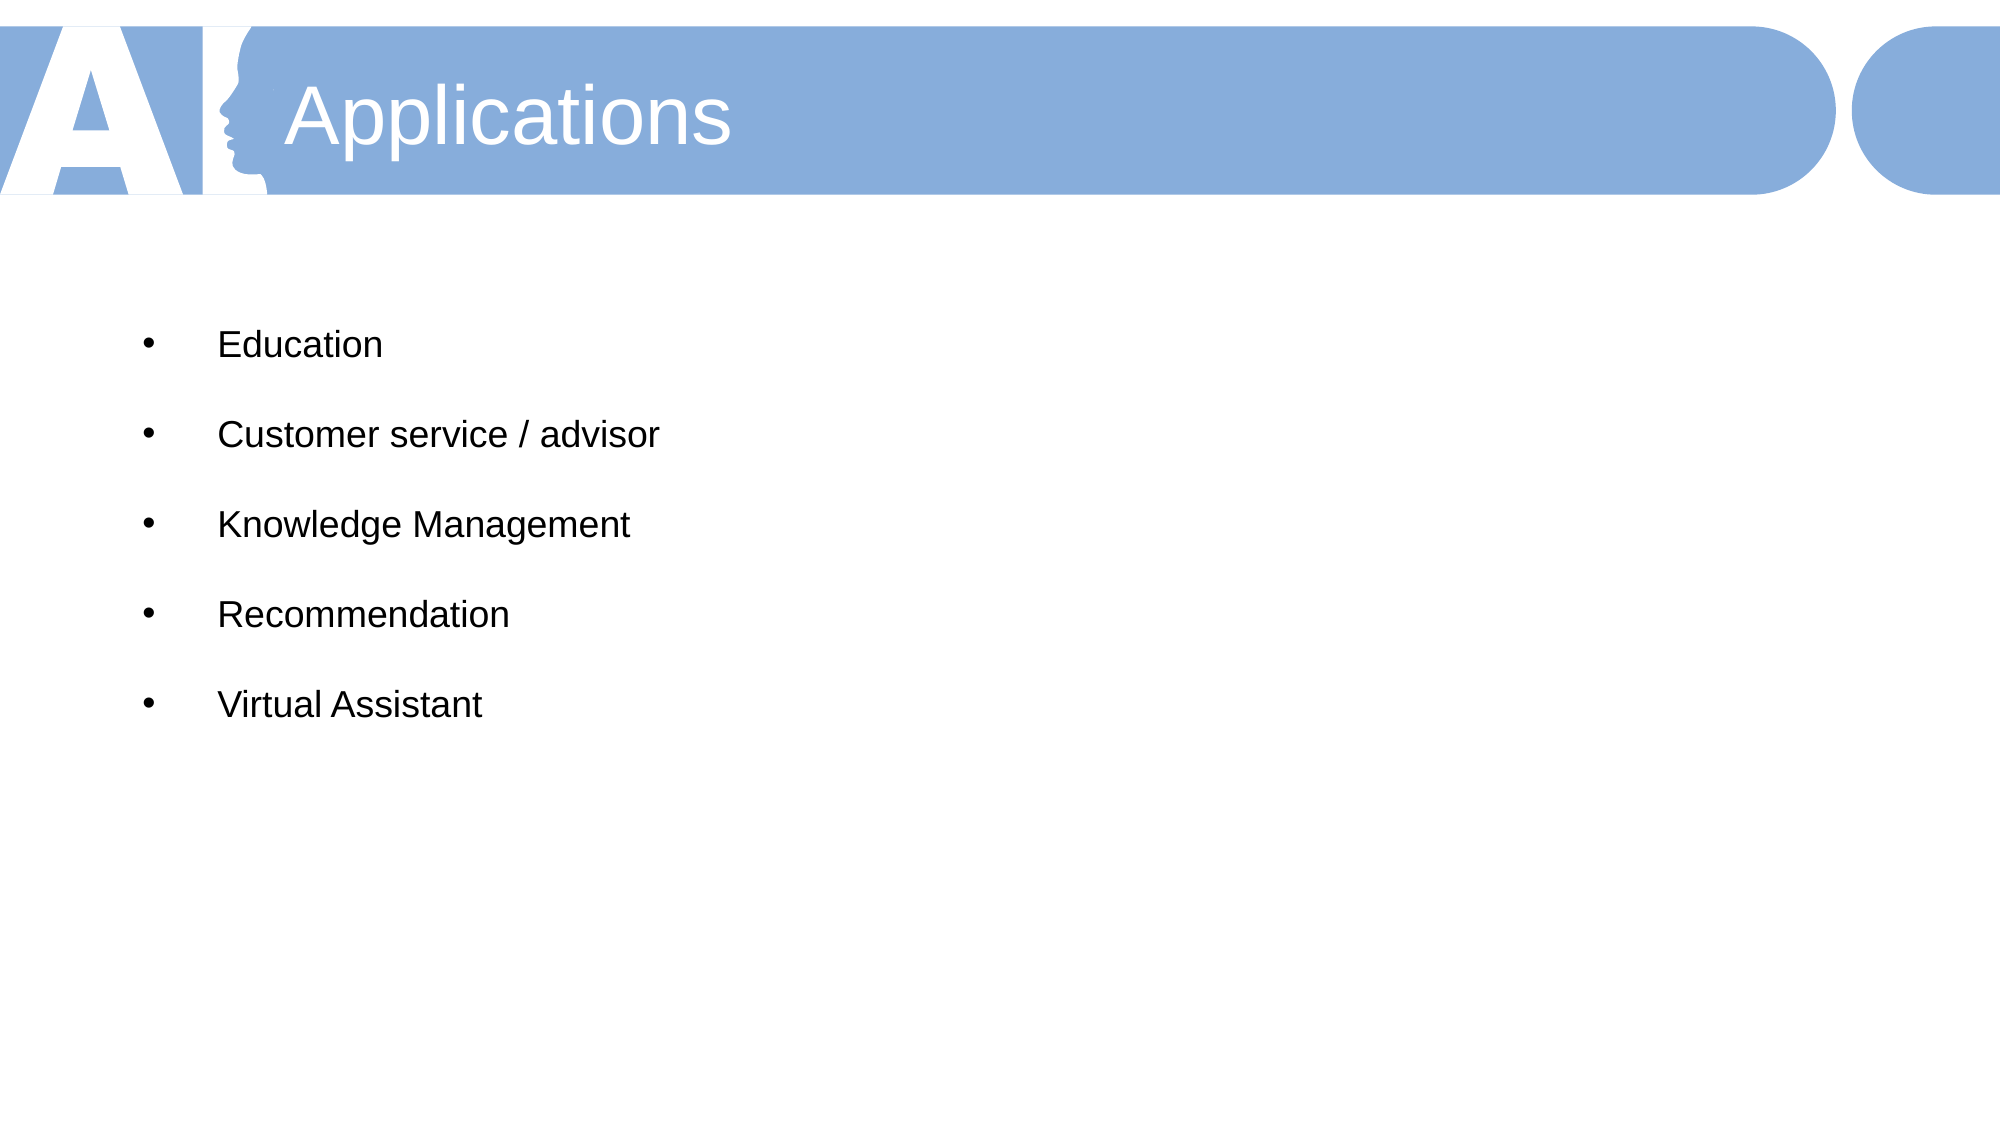

Applications
Education

Customer service / advisor

Knowledge Management

Recommendation

Virtual Assistant